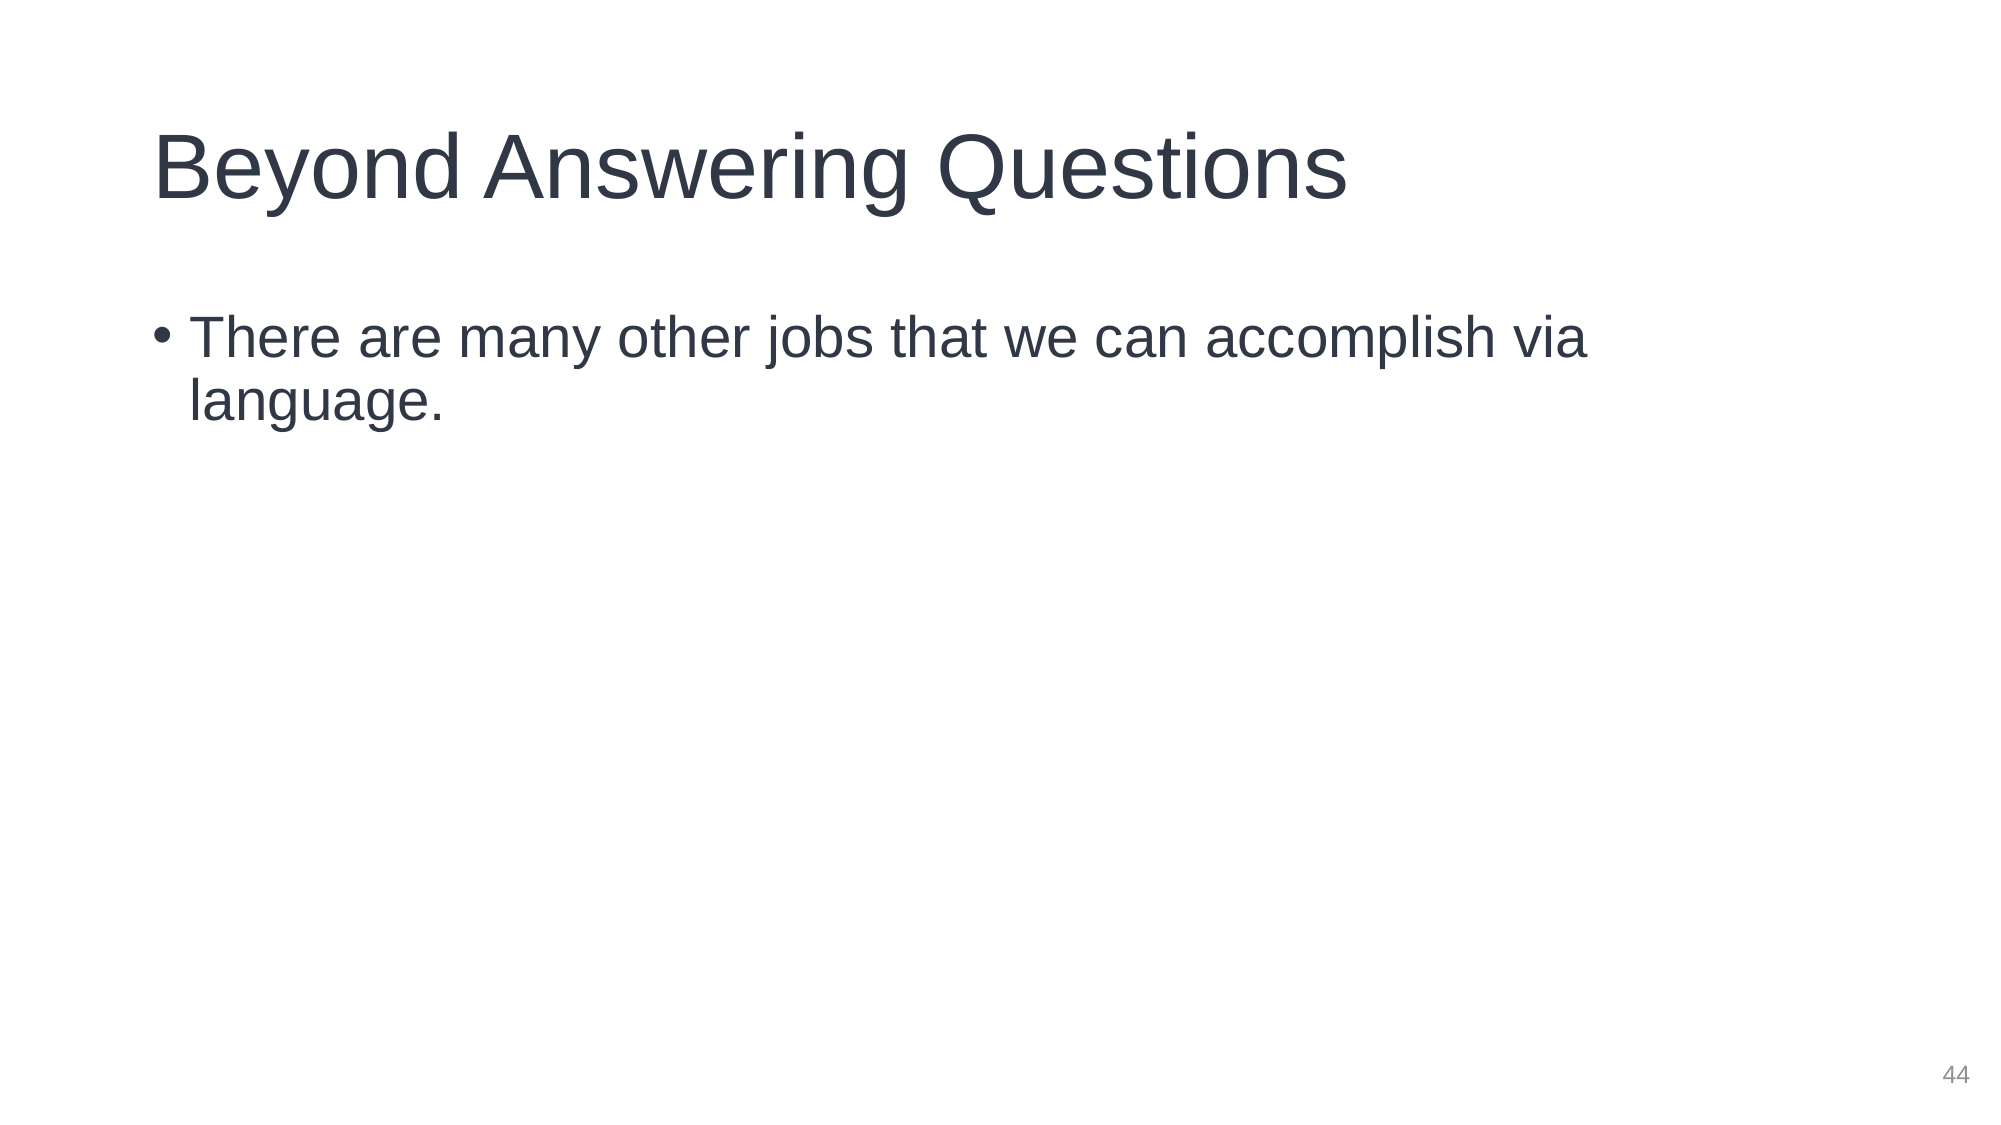

# Beyond Answering Questions
There are many other jobs that we can accomplish via language.
44